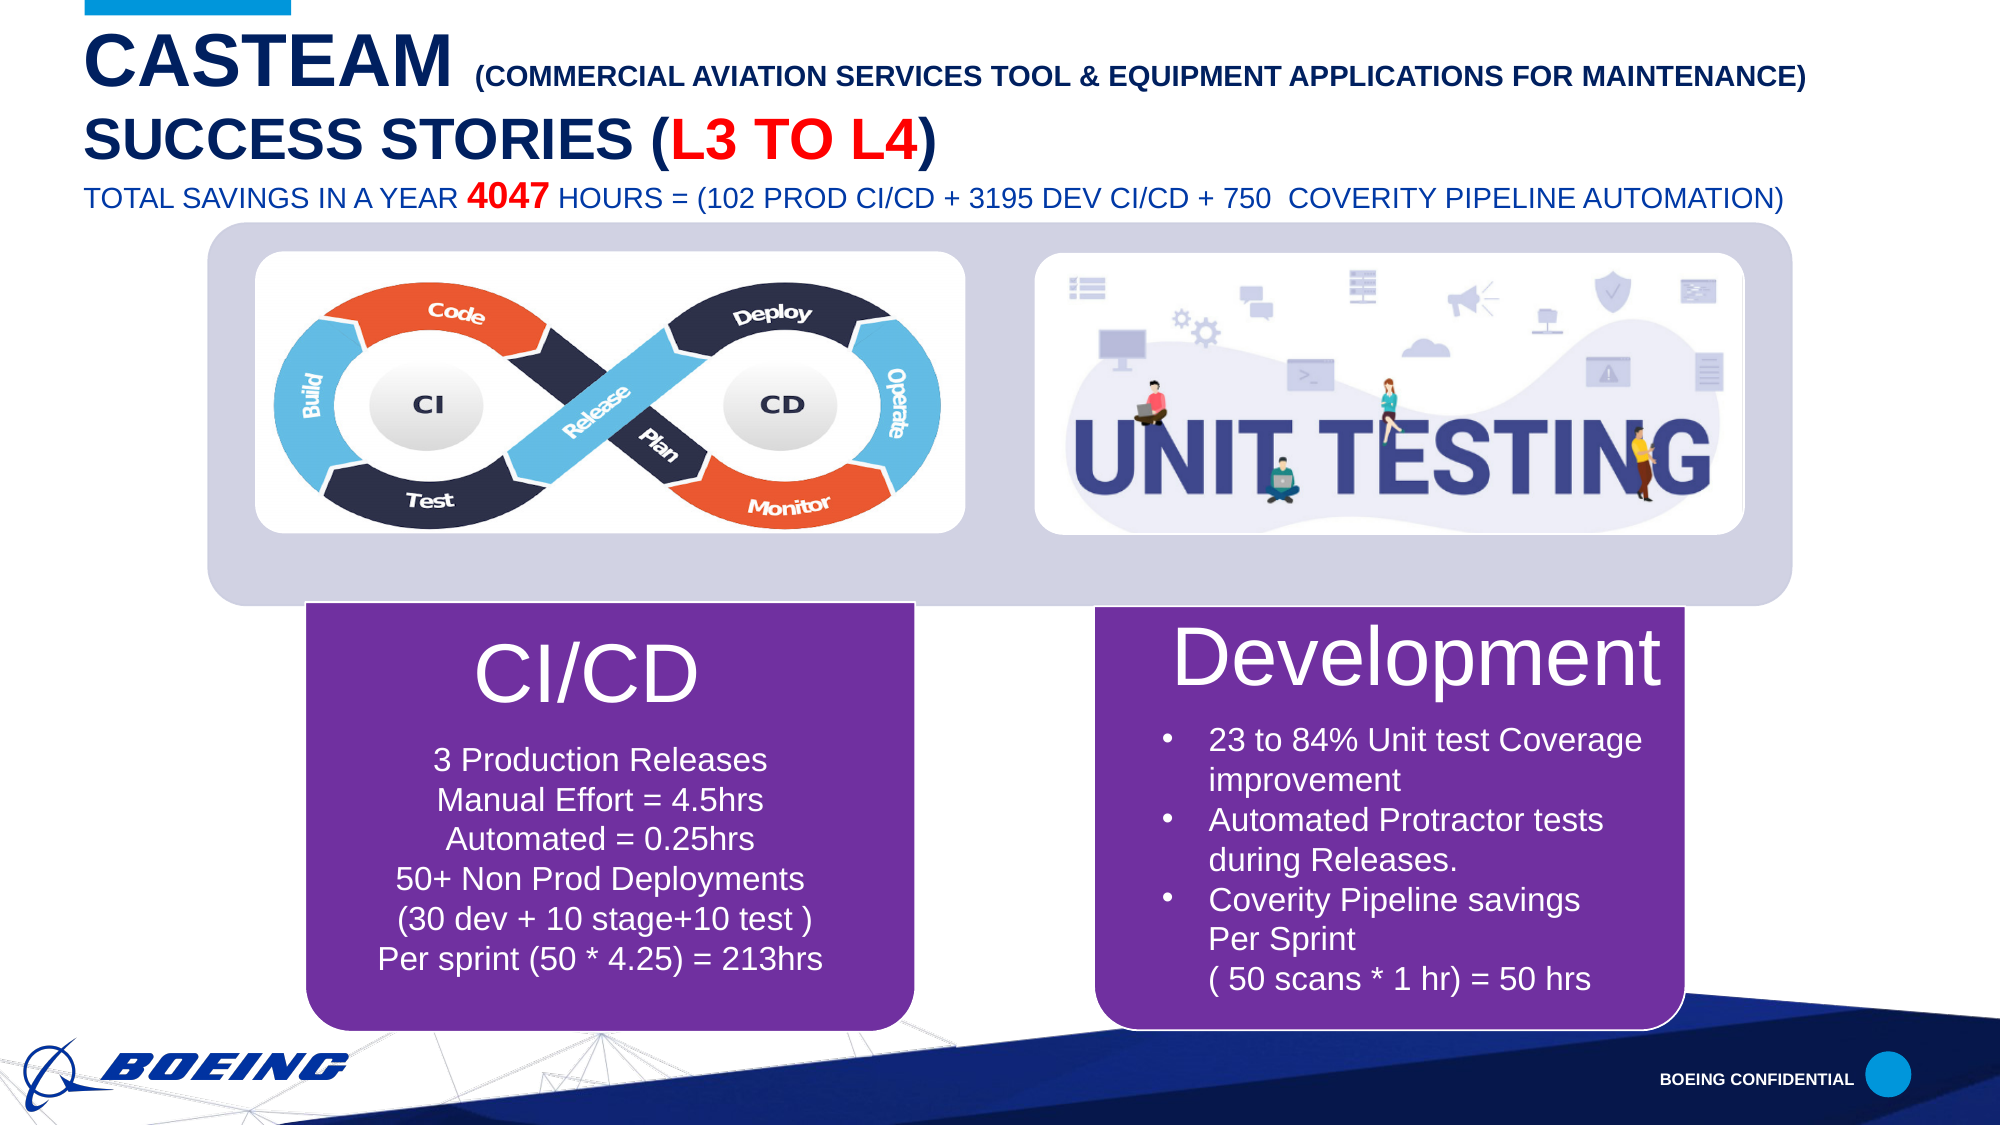

# CASTeam (Commercial Aviation Services Tool & Equipment Applications for Maintenance) Success stories (l3 to l4) Total Savings in a year 4047 hours = (102 Prod CI/cd + 3195 dev CI/CD + 750  coverity pipeline automation)

Development
CI/CD

3 Production Releases
Manual Effort = 4.5hrs
Automated = 0.25hrs
50+ Non Prod Deployments
 (30 dev + 10 stage+10 test )
Per sprint (50 * 4.25) = 213hrs

23 to 84% Unit test Coverage improvement
Automated Protractor tests during Releases.
Coverity Pipeline savings
     Per Sprint
     ( 50 scans * 1 hr) = 50 hrs